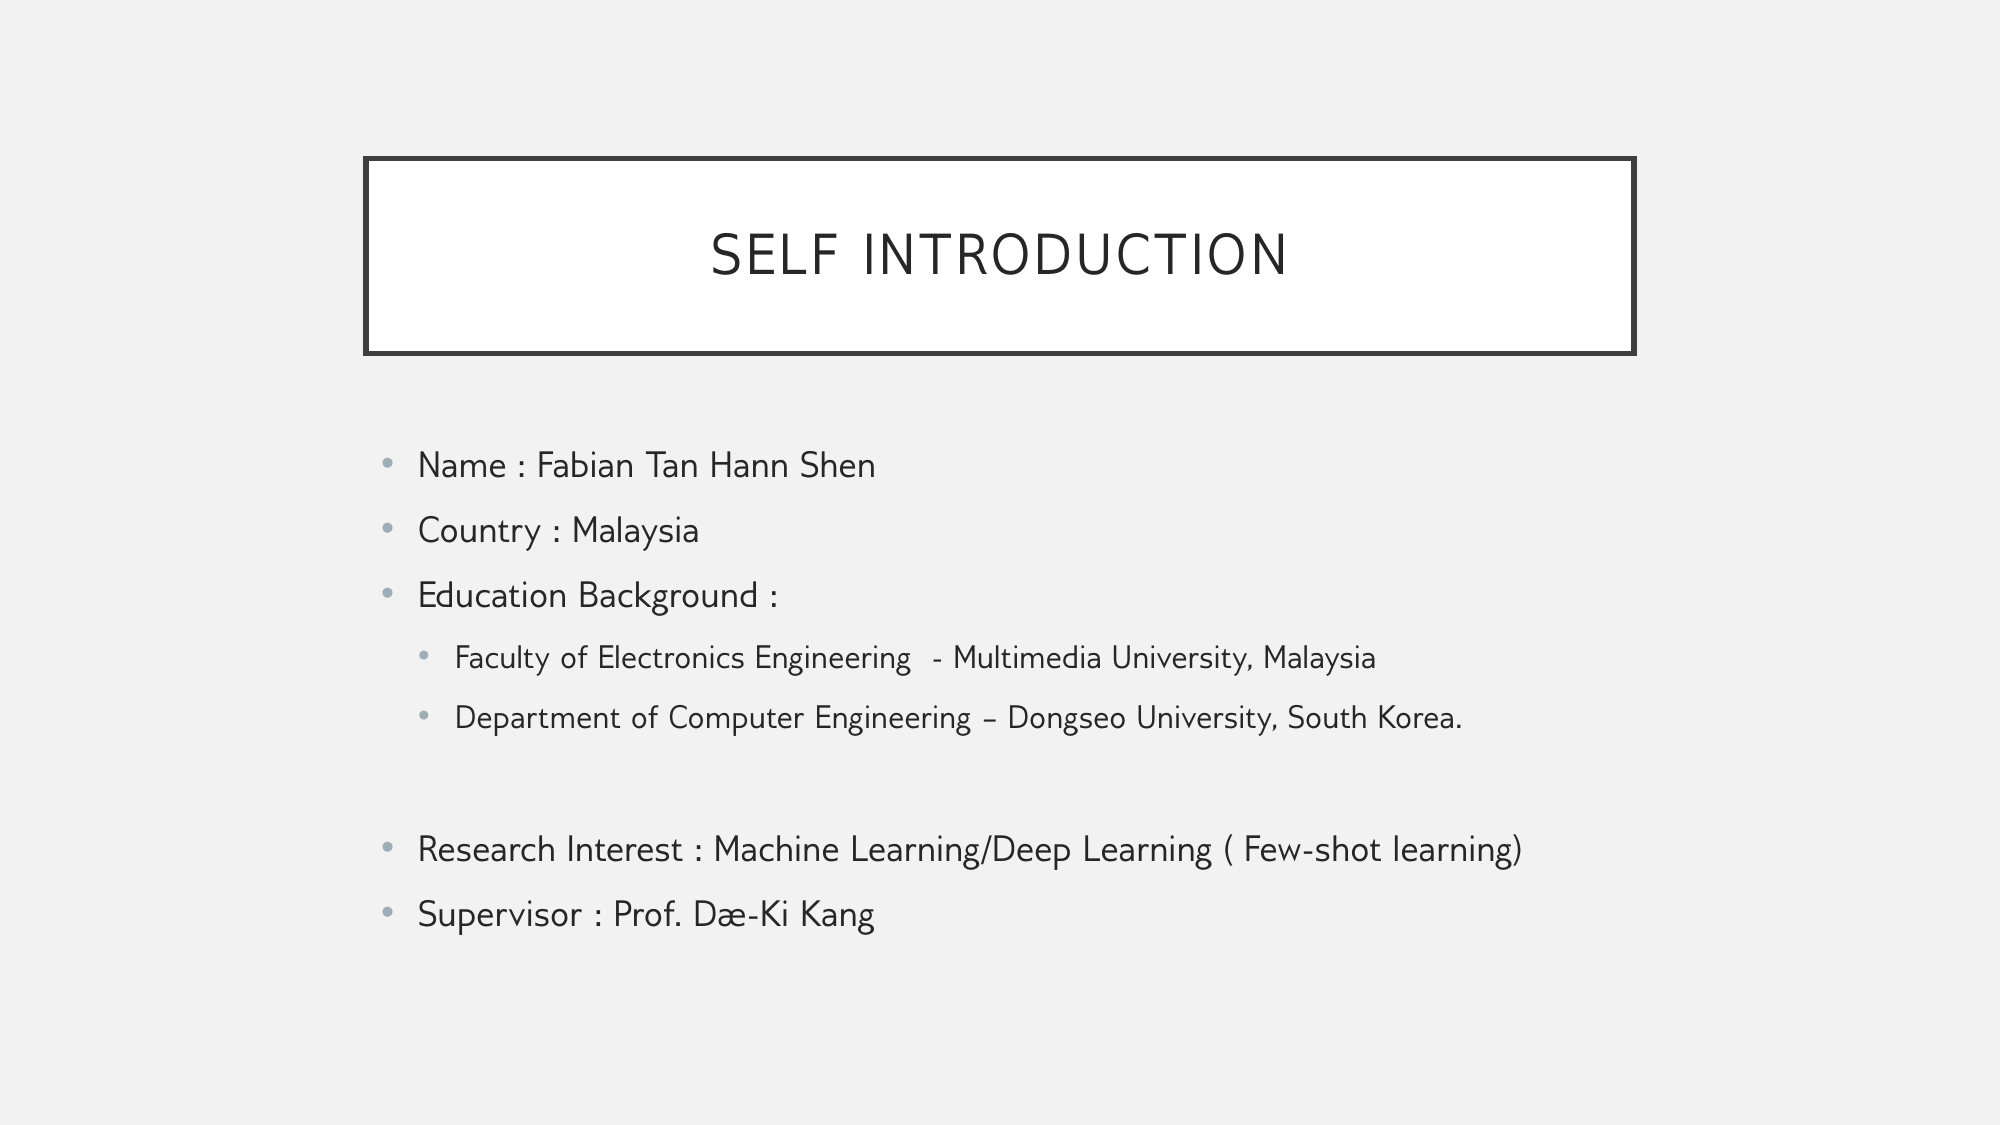

# Self Introduction
Name : Fabian Tan Hann Shen
Country : Malaysia
Education Background :
Faculty of Electronics Engineering  - Multimedia University, Malaysia
Department of Computer Engineering – Dongseo University, South Korea.

Research Interest : Machine Learning/Deep Learning ( Few-shot learning)
Supervisor : Prof. Dae-Ki Kang